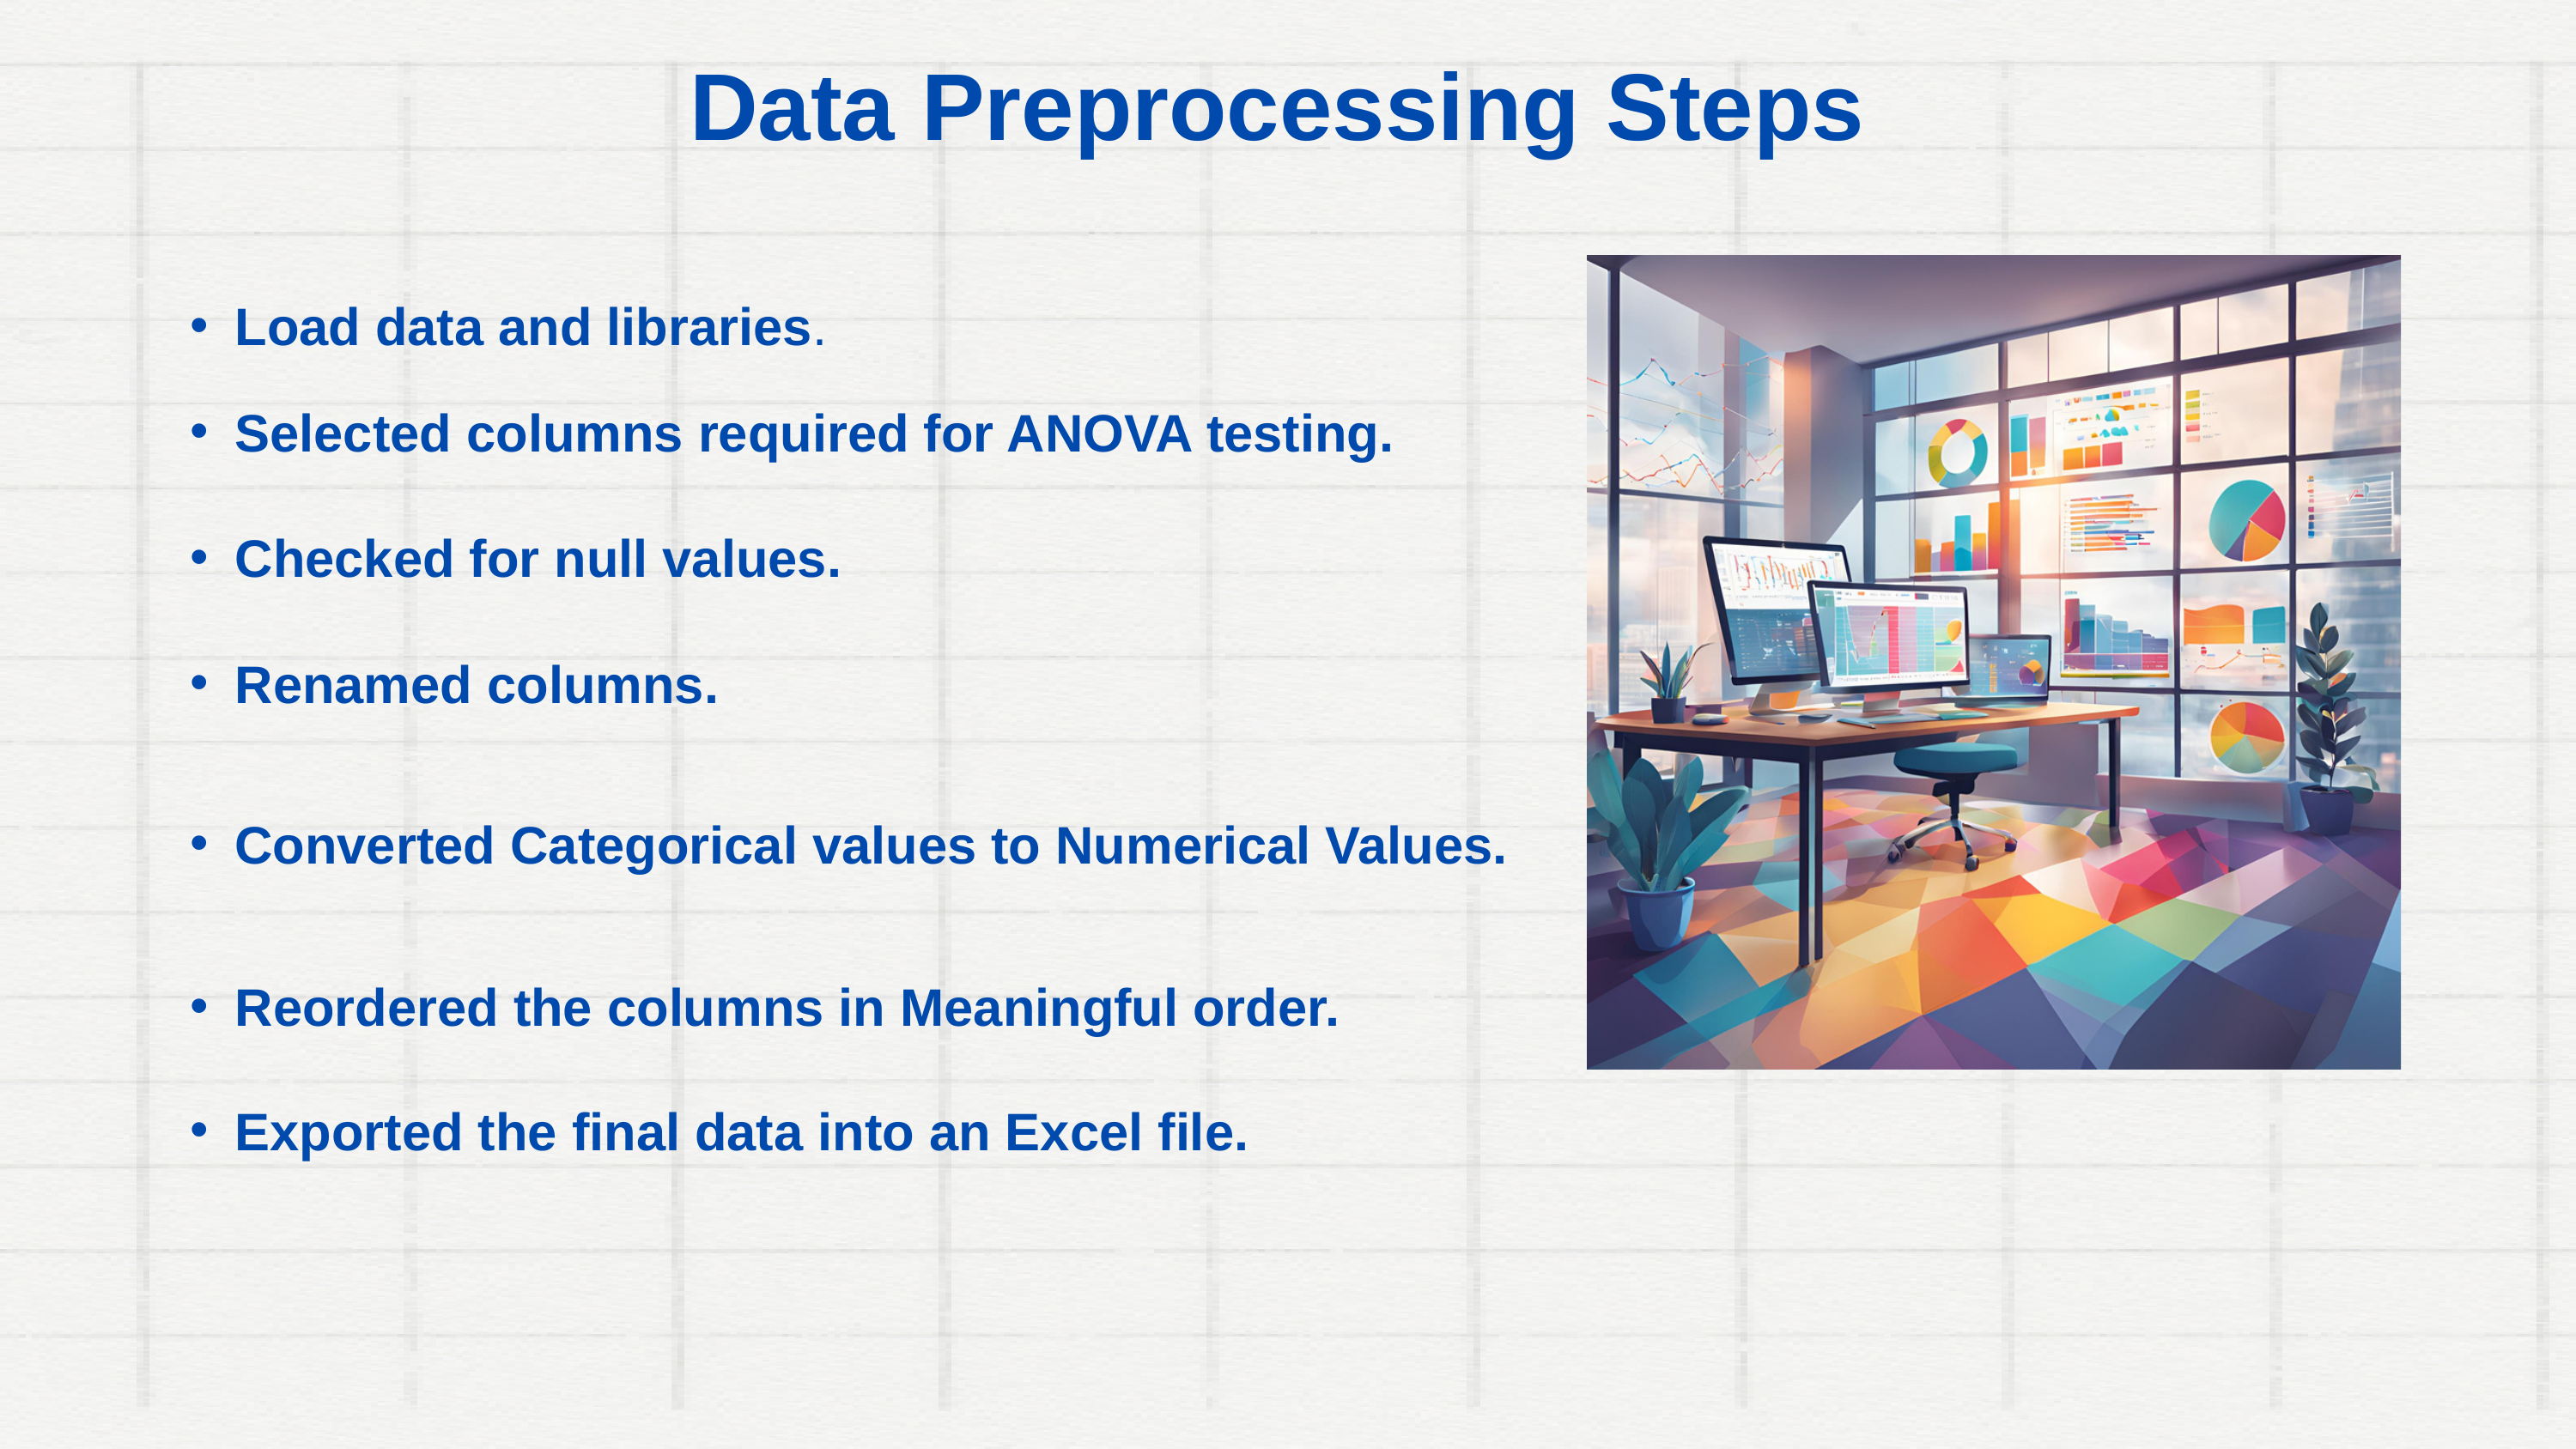

Data Preprocessing Steps

Load data and libraries.
Selected columns required for ANOVA testing.
Checked for null values.
Renamed columns.
Converted Categorical values to Numerical Values.
Reordered the columns in Meaningful order.
Exported the final data into an Excel file.